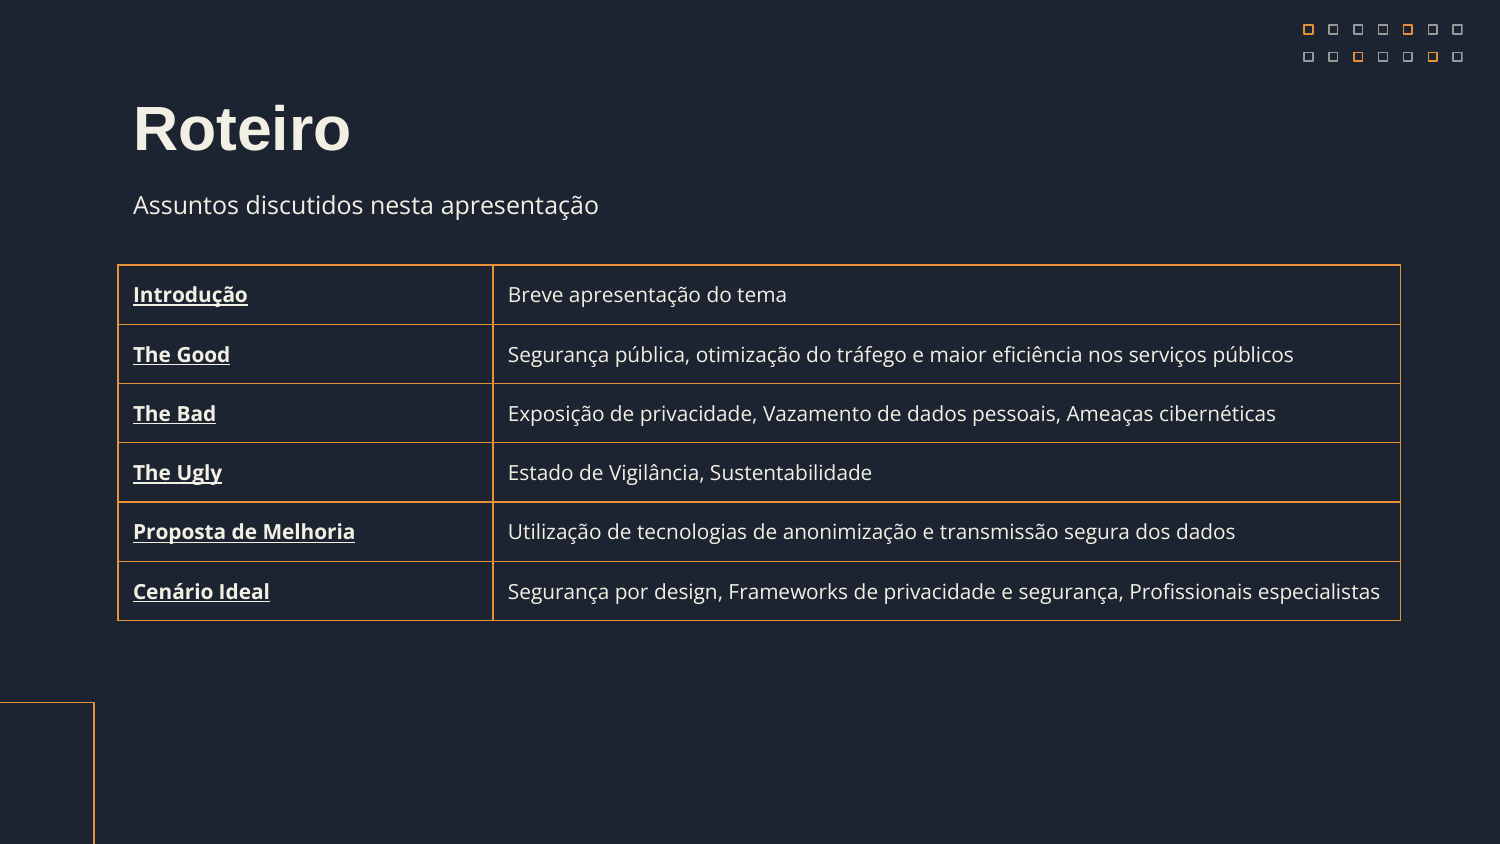

# Roteiro
Assuntos discutidos nesta apresentação
| Introdução | Breve apresentação do tema |
| --- | --- |
| The Good | Segurança pública, otimização do tráfego e maior eficiência nos serviços públicos |
| The Bad | Exposição de privacidade, Vazamento de dados pessoais, Ameaças cibernéticas |
| The Ugly | Estado de Vigilância, Sustentabilidade |
| Proposta de Melhoria | Utilização de tecnologias de anonimização e transmissão segura dos dados |
| Cenário Ideal | Segurança por design, Frameworks de privacidade e segurança, Profissionais especialistas |